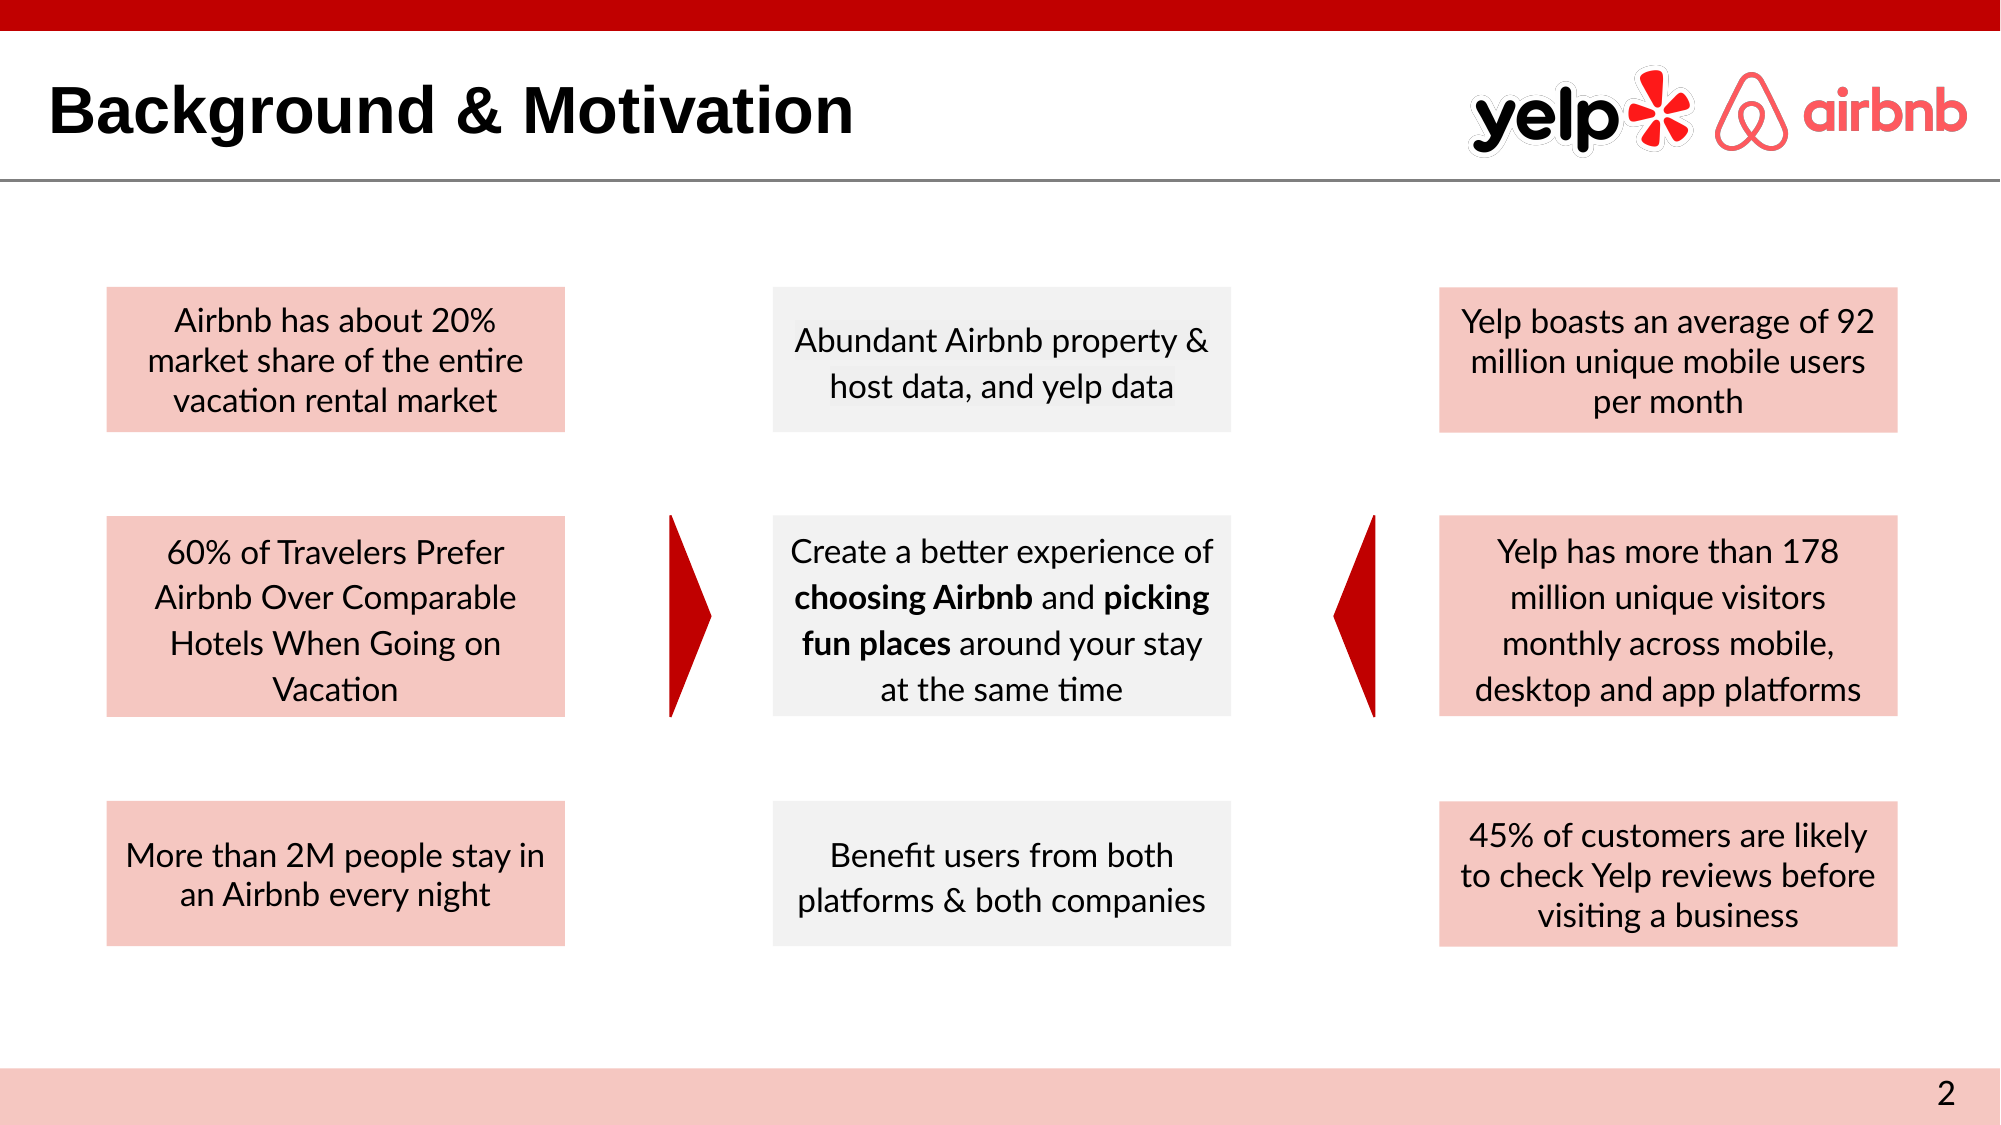

# Background & Motivation
Airbnb has about 20% market share of the entire vacation rental market
Abundant Airbnb property & host data, and yelp data
Yelp boasts an average of 92 million unique mobile users per month
Create a better experience of choosing Airbnb and picking fun places around your stay at the same time
Yelp has more than 178 million unique visitors monthly across mobile, desktop and app platforms
60% of Travelers Prefer Airbnb Over Comparable Hotels When Going on Vacation

Benefit users from both platforms & both companies
More than 2M people stay in an Airbnb every night
45% of customers are likely to check Yelp reviews before visiting a business